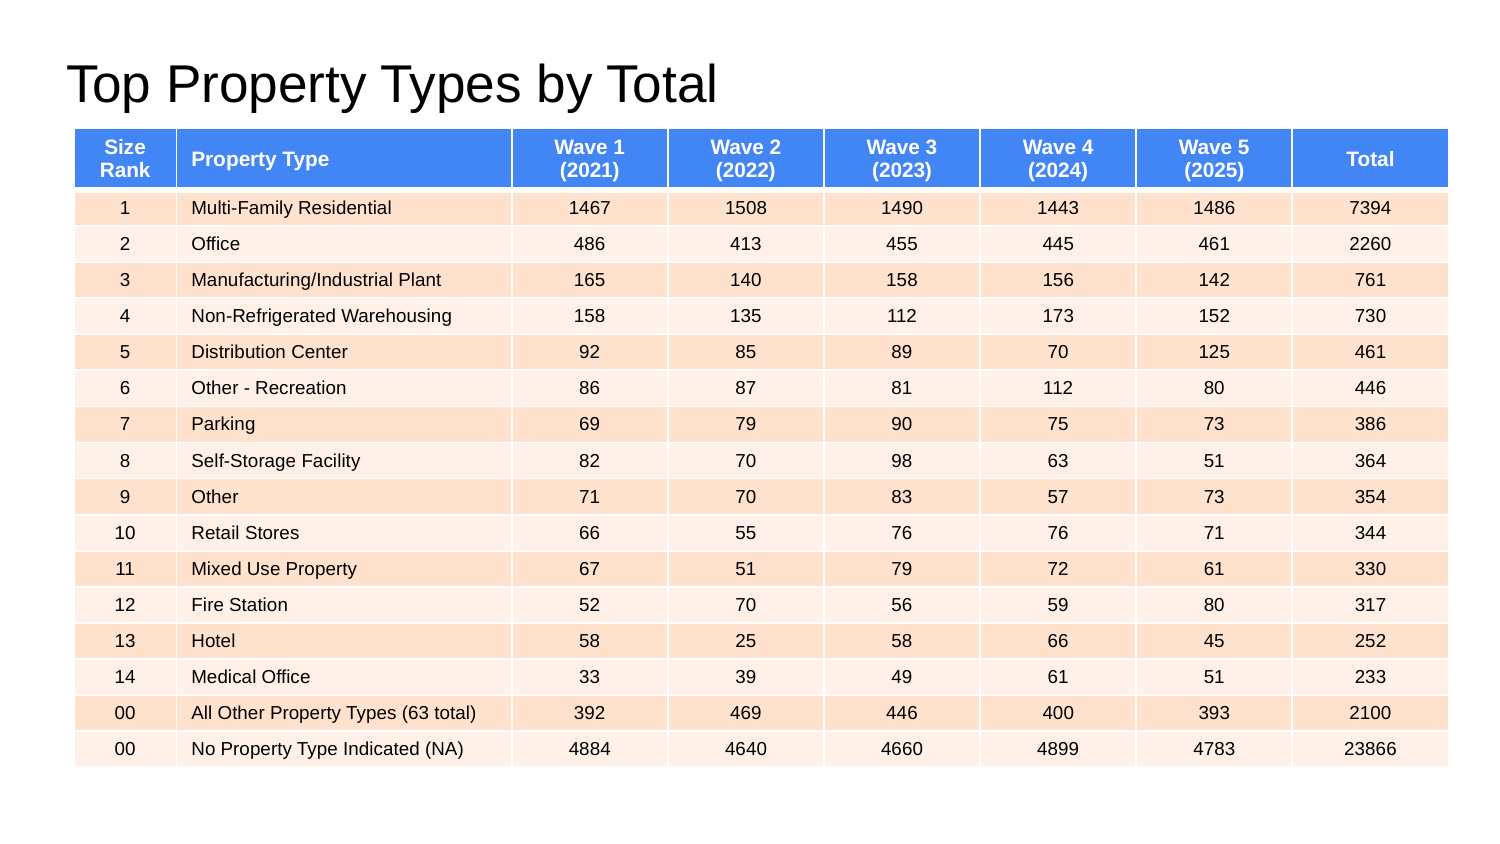

# Top Property Types by Total
| Size Rank | Property Type | Wave 1 (2021) | Wave 2 (2022) | Wave 3 (2023) | Wave 4 (2024) | Wave 5 (2025) | Total |
| --- | --- | --- | --- | --- | --- | --- | --- |
| 1 | Multi-Family Residential | 1467 | 1508 | 1490 | 1443 | 1486 | 7394 |
| 2 | Office | 486 | 413 | 455 | 445 | 461 | 2260 |
| 3 | Manufacturing/Industrial Plant | 165 | 140 | 158 | 156 | 142 | 761 |
| 4 | Non-Refrigerated Warehousing | 158 | 135 | 112 | 173 | 152 | 730 |
| 5 | Distribution Center | 92 | 85 | 89 | 70 | 125 | 461 |
| 6 | Other - Recreation | 86 | 87 | 81 | 112 | 80 | 446 |
| 7 | Parking | 69 | 79 | 90 | 75 | 73 | 386 |
| 8 | Self-Storage Facility | 82 | 70 | 98 | 63 | 51 | 364 |
| 9 | Other | 71 | 70 | 83 | 57 | 73 | 354 |
| 10 | Retail Stores | 66 | 55 | 76 | 76 | 71 | 344 |
| 11 | Mixed Use Property | 67 | 51 | 79 | 72 | 61 | 330 |
| 12 | Fire Station | 52 | 70 | 56 | 59 | 80 | 317 |
| 13 | Hotel | 58 | 25 | 58 | 66 | 45 | 252 |
| 14 | Medical Office | 33 | 39 | 49 | 61 | 51 | 233 |
| 00 | All Other Property Types (63 total) | 392 | 469 | 446 | 400 | 393 | 2100 |
| 00 | No Property Type Indicated (NA) | 4884 | 4640 | 4660 | 4899 | 4783 | 23866 |